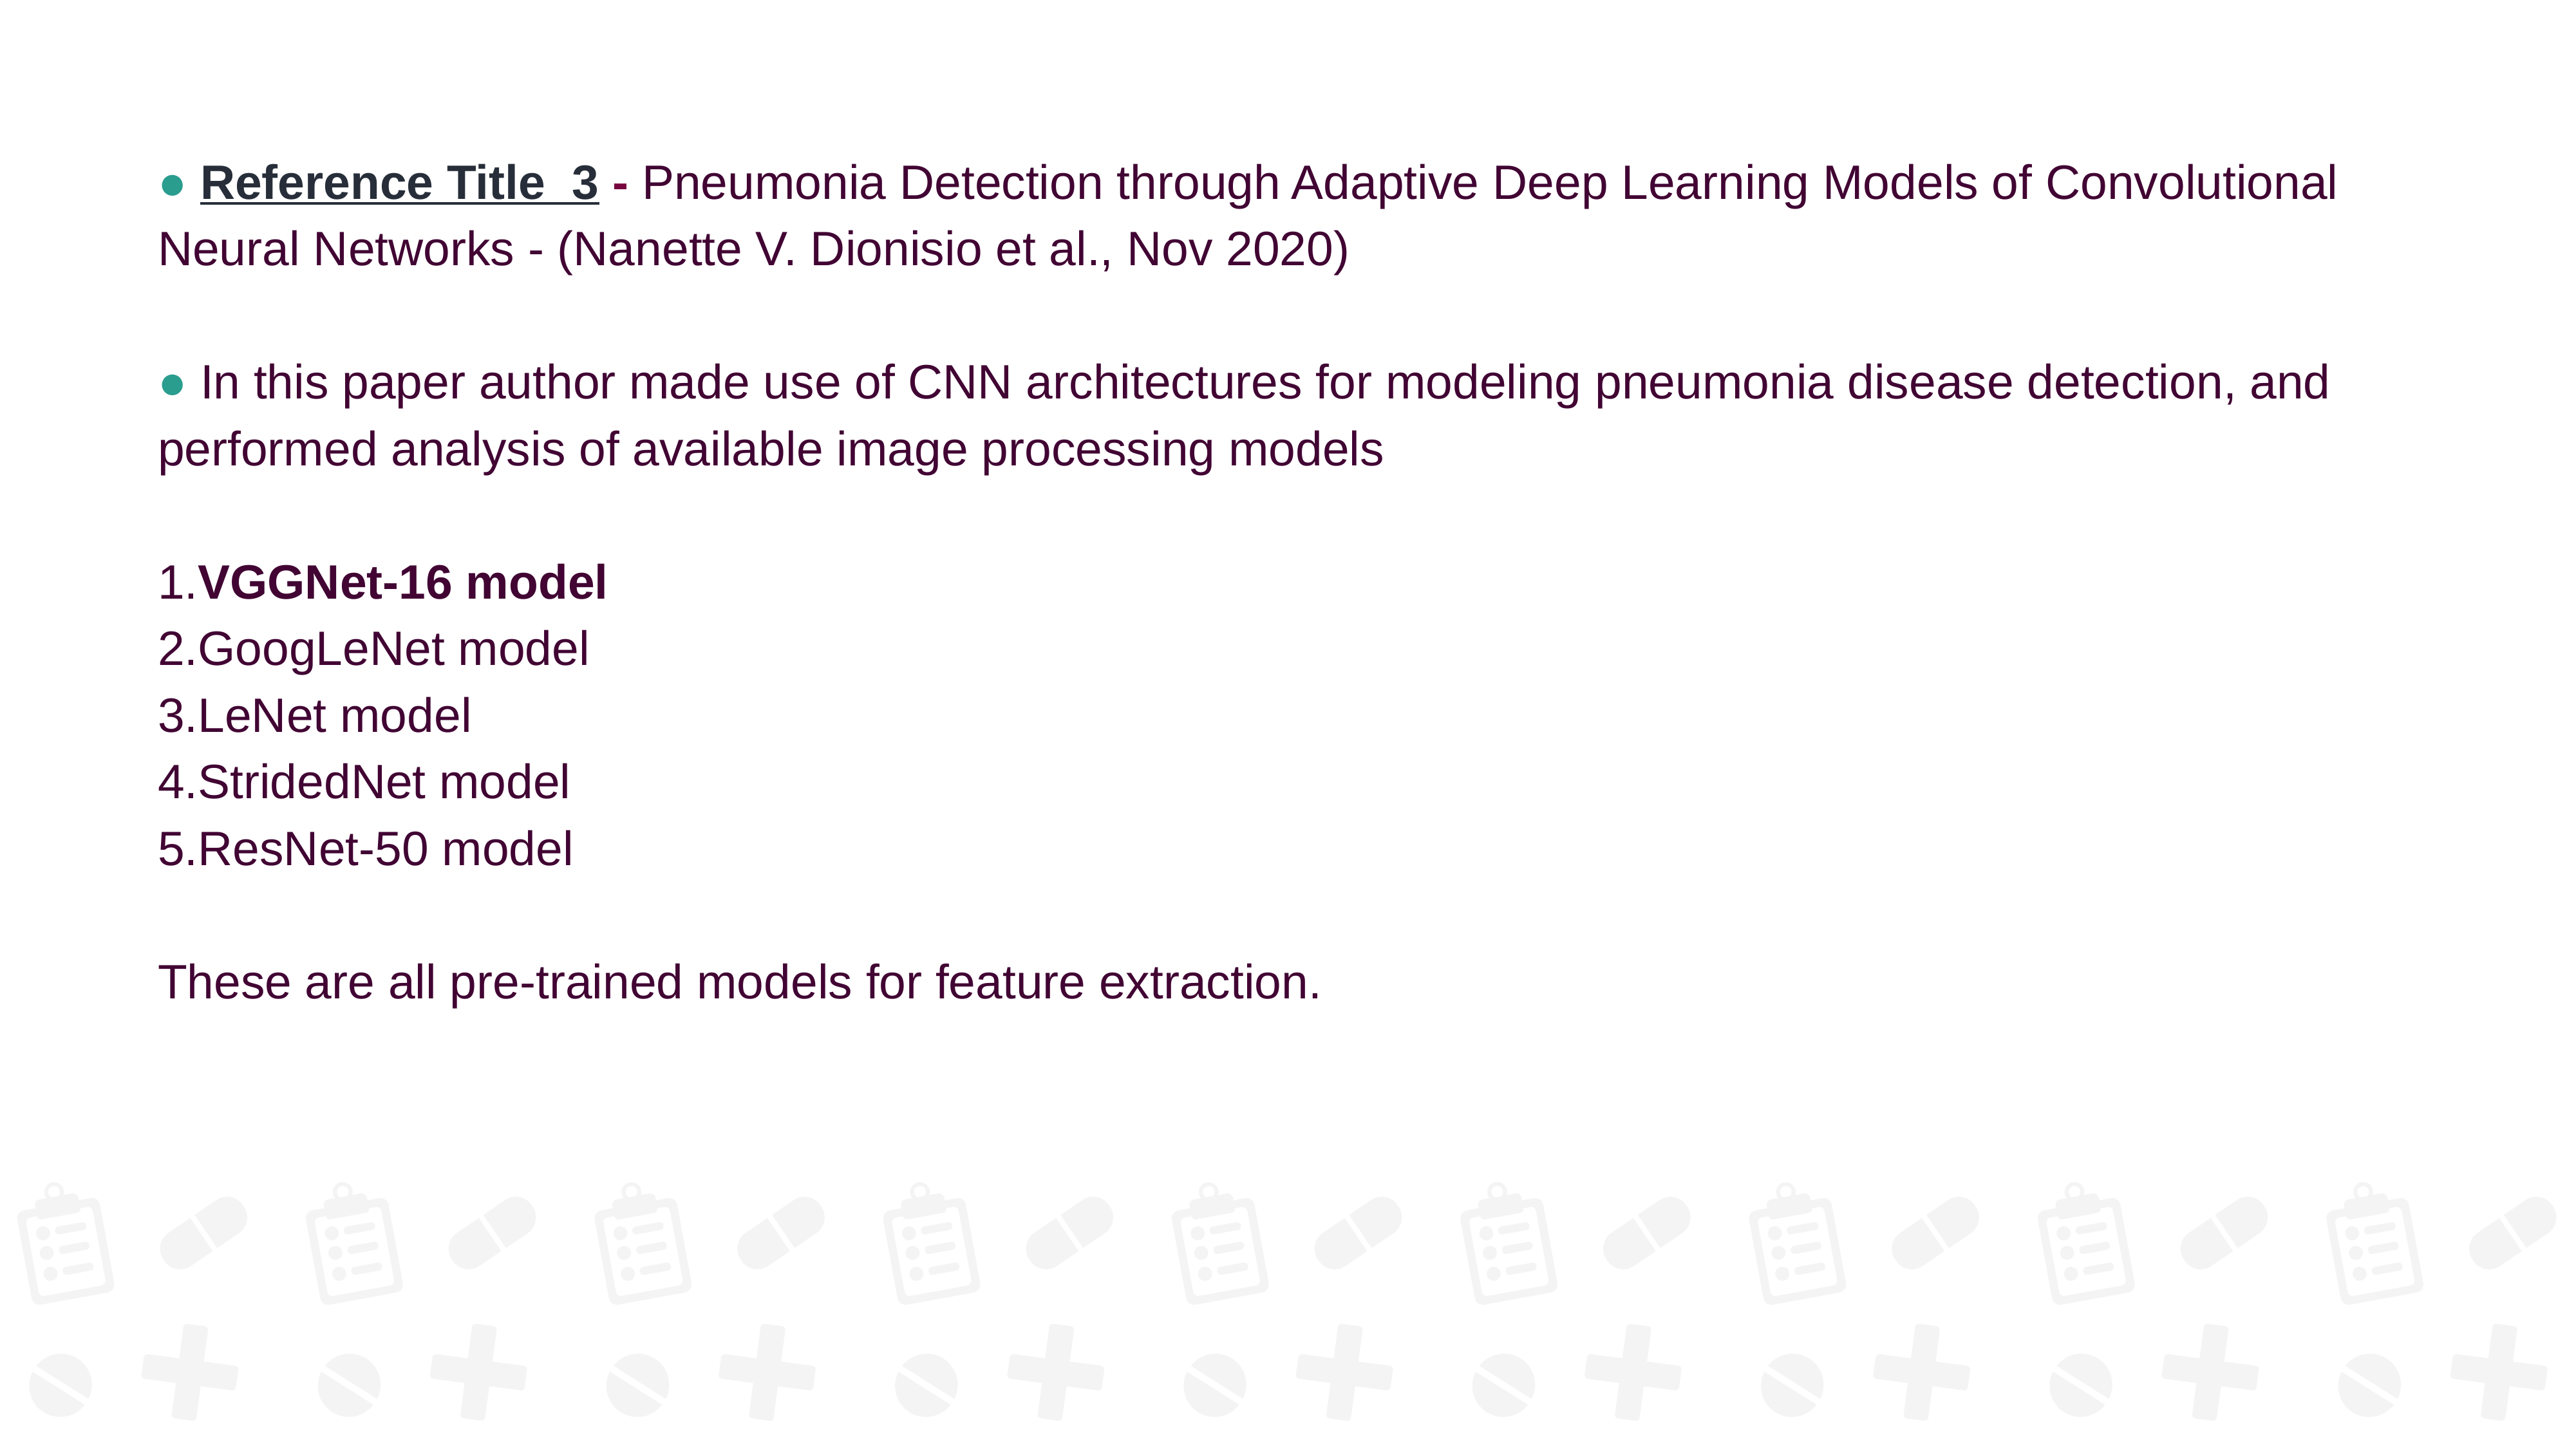

● Reference Title  3 - Pneumonia Detection through Adaptive Deep Learning Models of Convolutional Neural Networks - (Nanette V. Dionisio et al., Nov 2020)

● In this paper author made use of CNN architectures for modeling pneumonia disease detection, and performed analysis of available image processing models

1.VGGNet-16 model
2.GoogLeNet model
3.LeNet model
4.StridedNet model
5.ResNet-50 model

These are all pre-trained models for feature extraction.